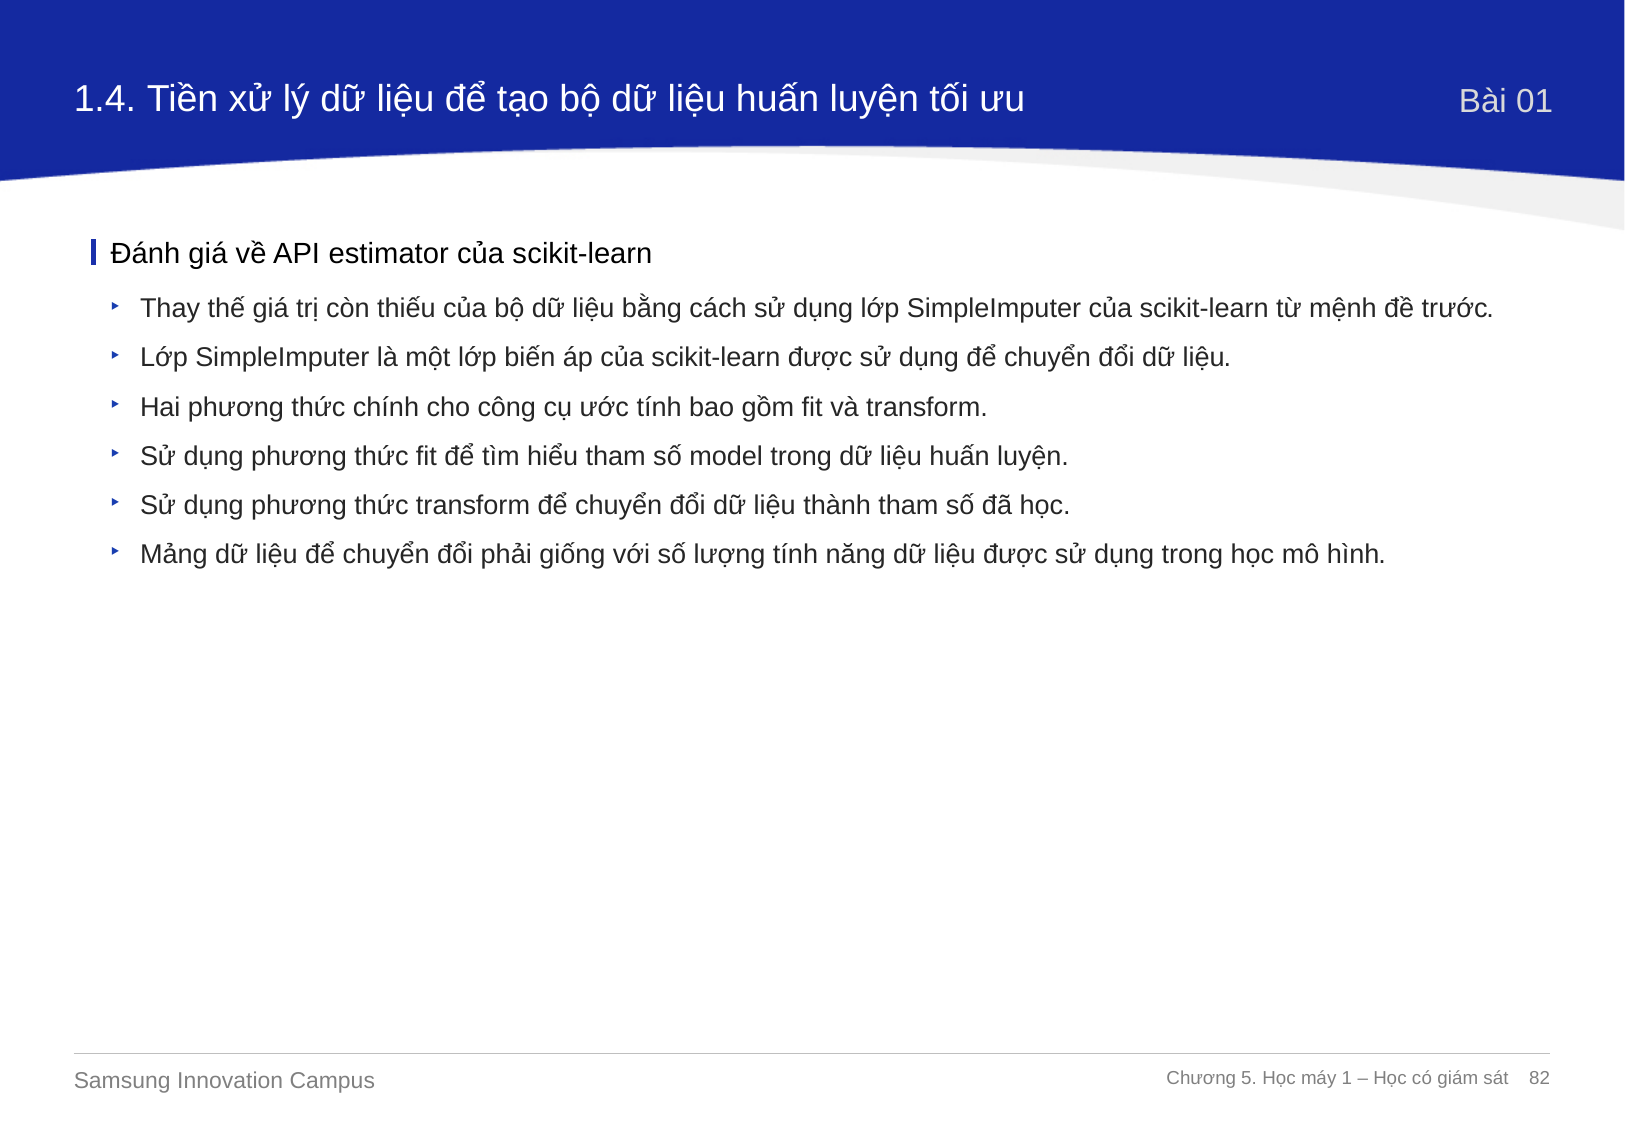

1.4. Tiền xử lý dữ liệu để tạo bộ dữ liệu huấn luyện tối ưu
Bài 01
Đánh giá về API estimator của scikit-learn
Thay thế giá trị còn thiếu của bộ dữ liệu bằng cách sử dụng lớp SimpleImputer của scikit-learn từ mệnh đề trước.
Lớp SimpleImputer là một lớp biến áp của scikit-learn được sử dụng để chuyển đổi dữ liệu.
Hai phương thức chính cho công cụ ước tính bao gồm fit và transform.
Sử dụng phương thức fit để tìm hiểu tham số model trong dữ liệu huấn luyện.
Sử dụng phương thức transform để chuyển đổi dữ liệu thành tham số đã học.
Mảng dữ liệu để chuyển đổi phải giống với số lượng tính năng dữ liệu được sử dụng trong học mô hình.